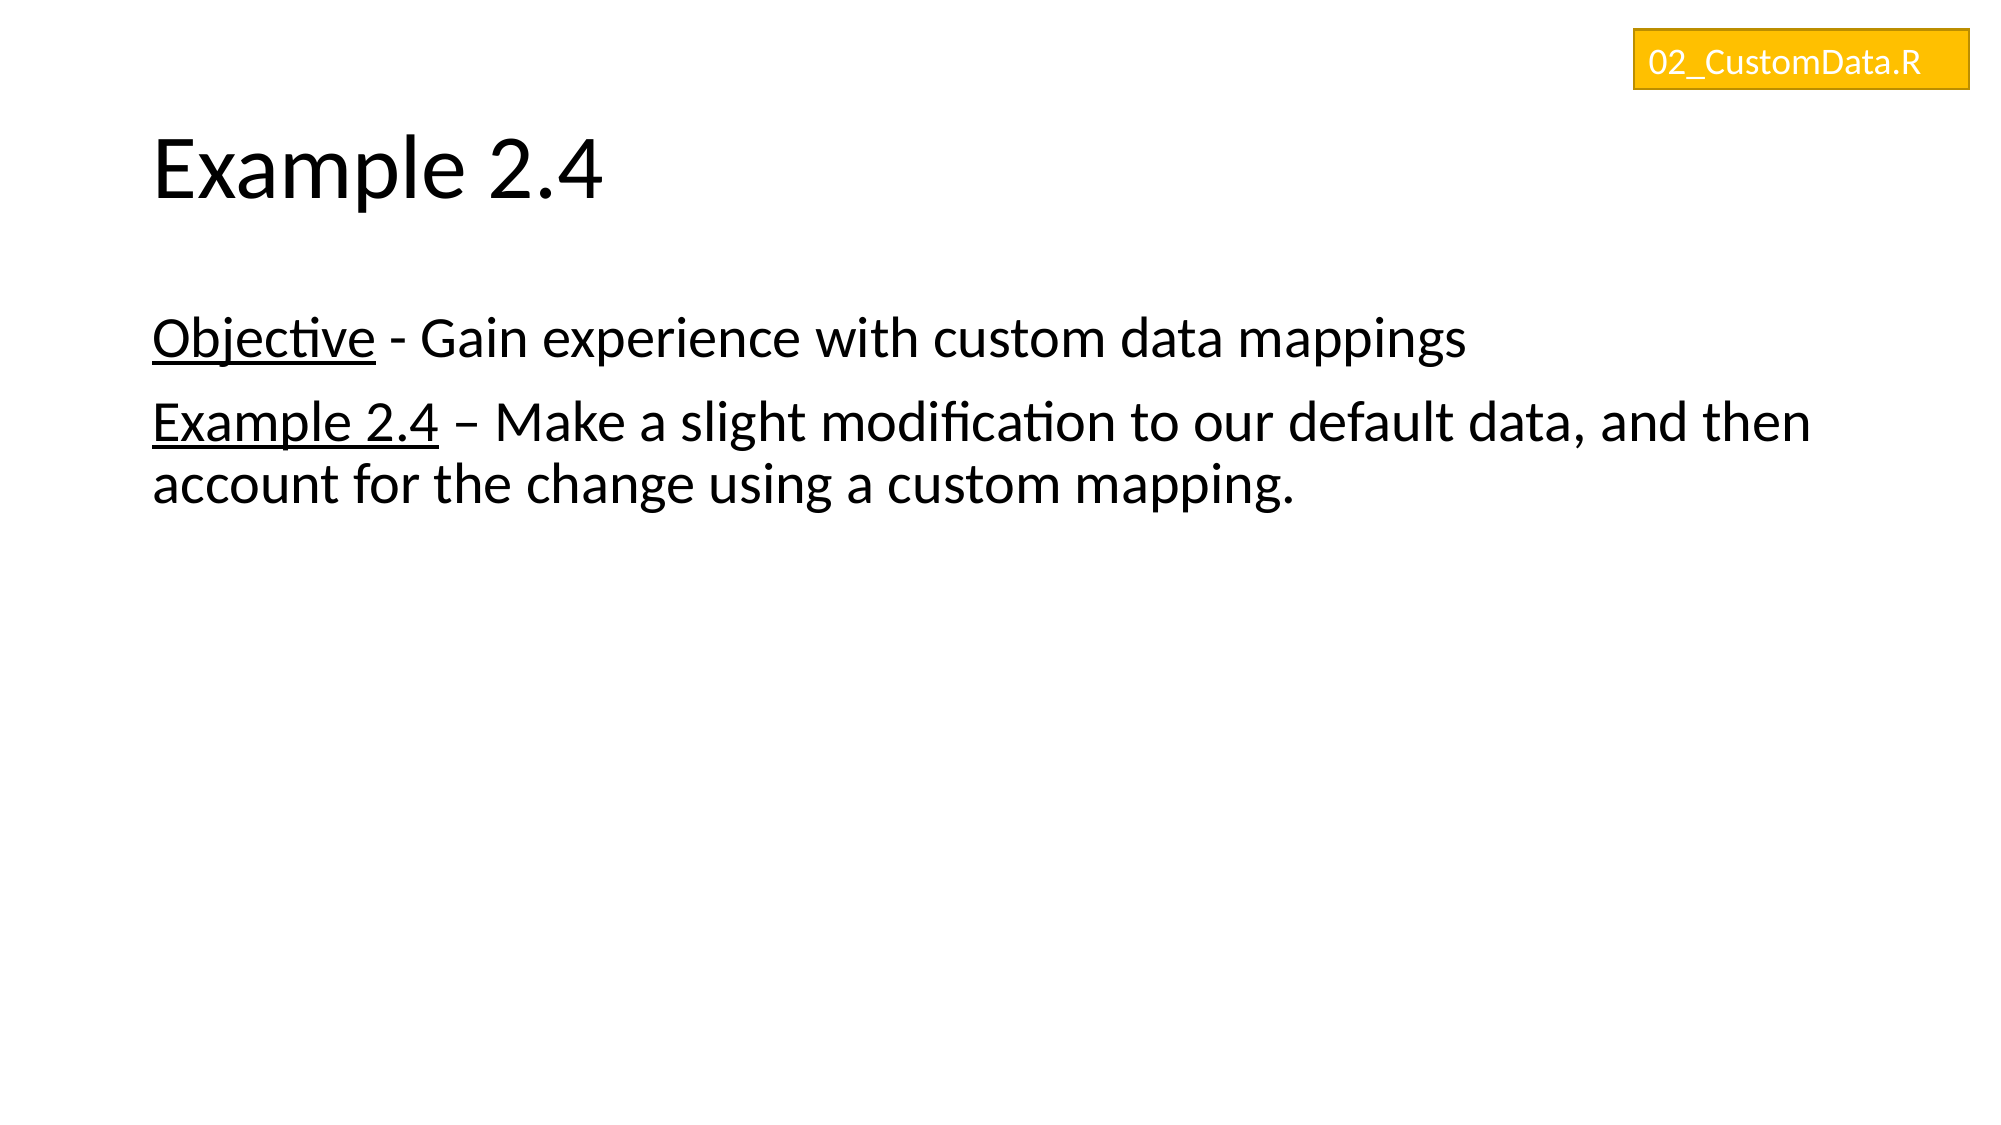

02_CustomData.R
# Example 2.4
Objective - Gain experience with custom data mappings
Example 2.4 – Make a slight modification to our default data, and then account for the change using a custom mapping.